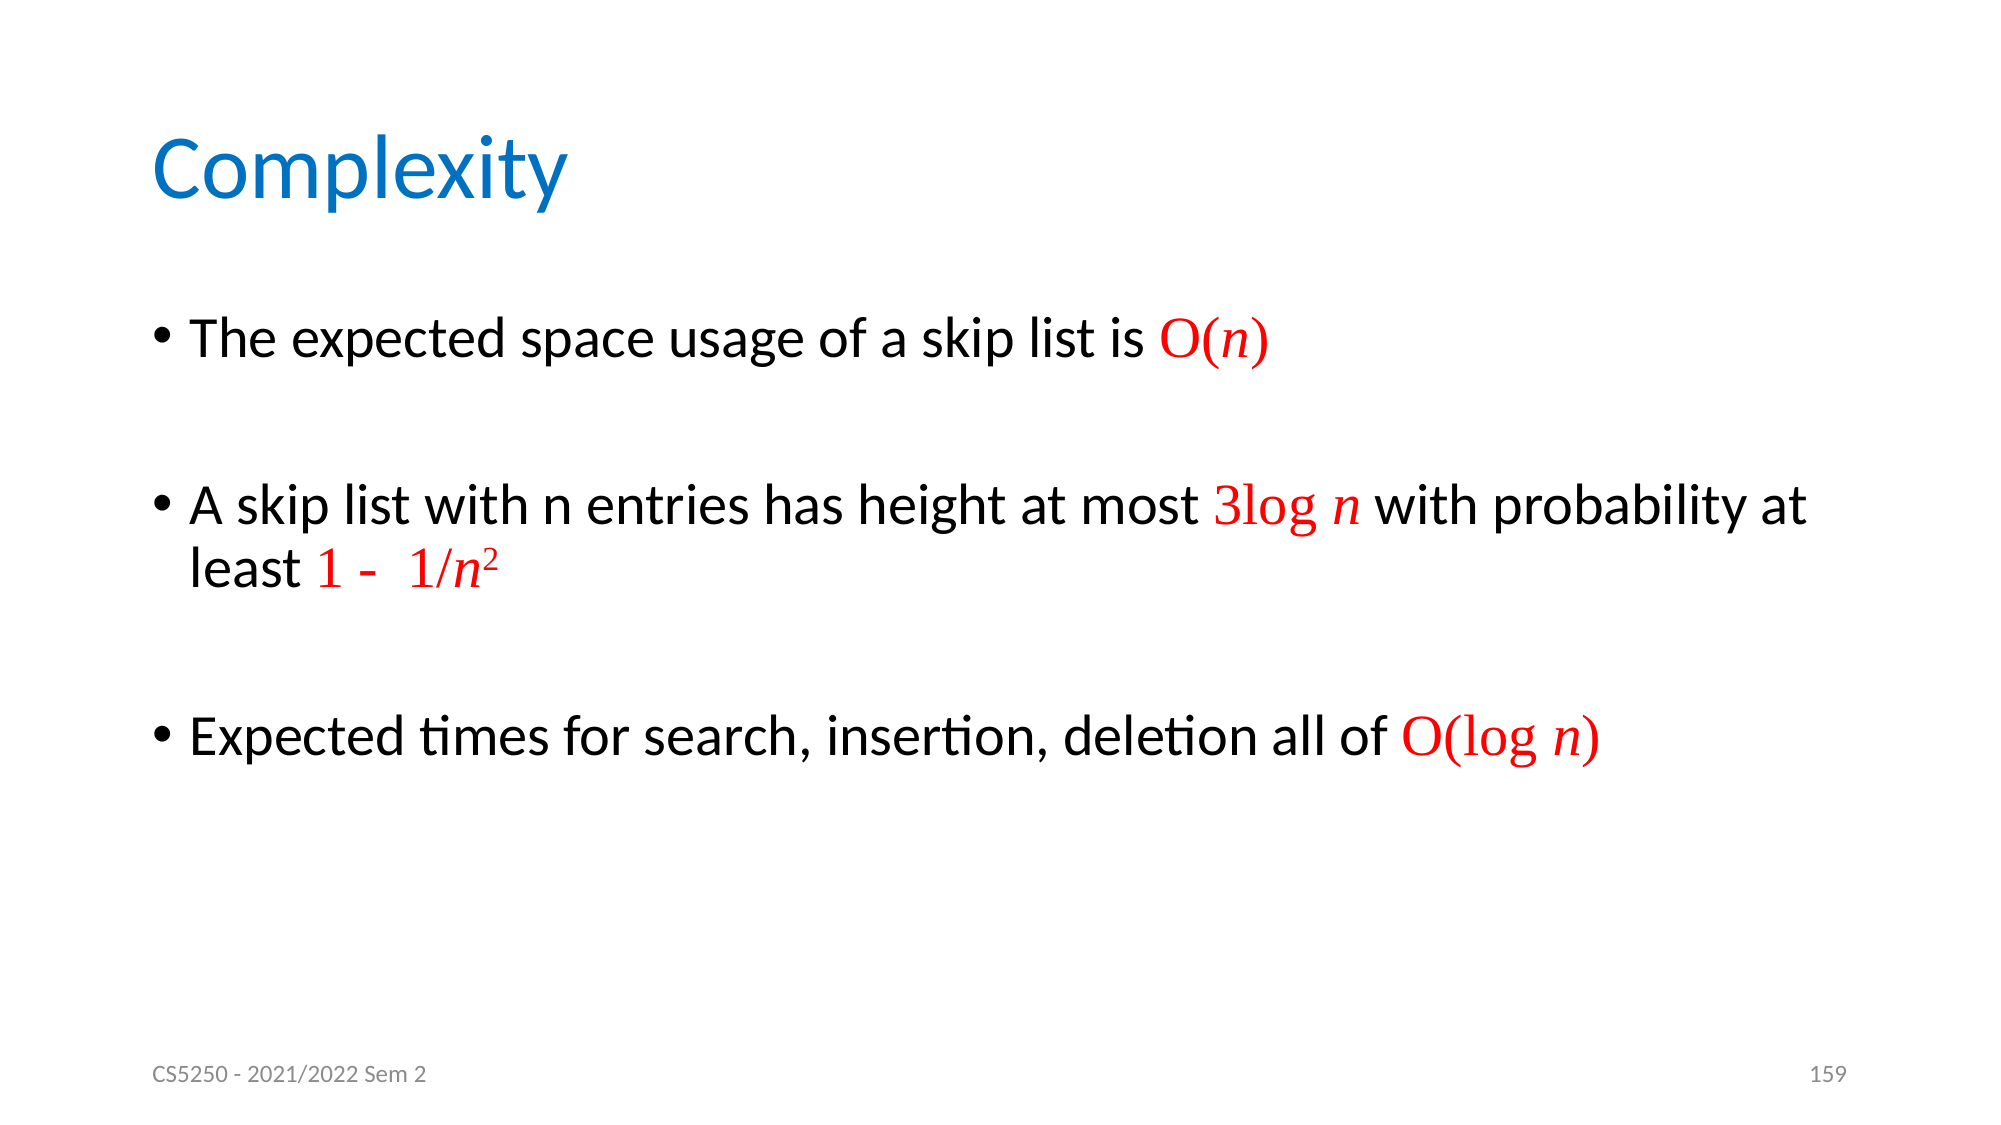

# Complexity
The expected space usage of a skip list is O(n)

A skip list with n entries has height at most 3log n with probability at least 1 -  1/n2

Expected times for search, insertion, deletion all of O(log n)

CS5250 - 2021/2022 Sem 2
159